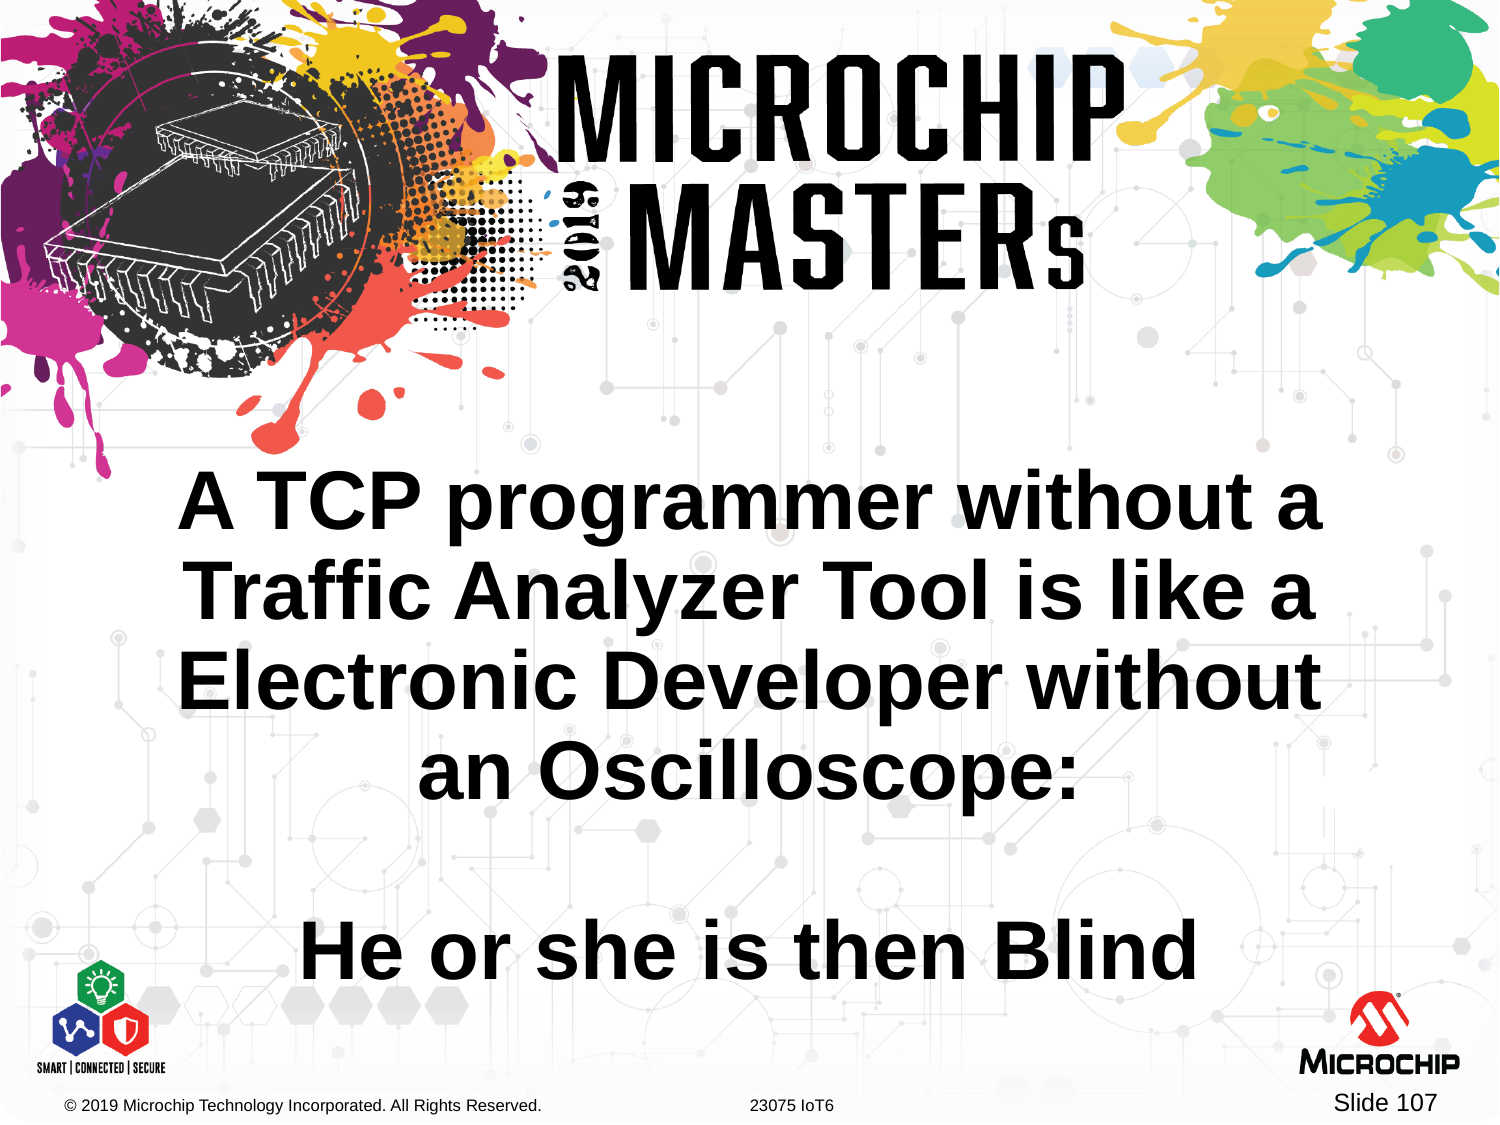

A TCP programmer without a Traffic Analyzer Tool is like a Electronic Developer without an Oscilloscope:
He or she is then Blind
#